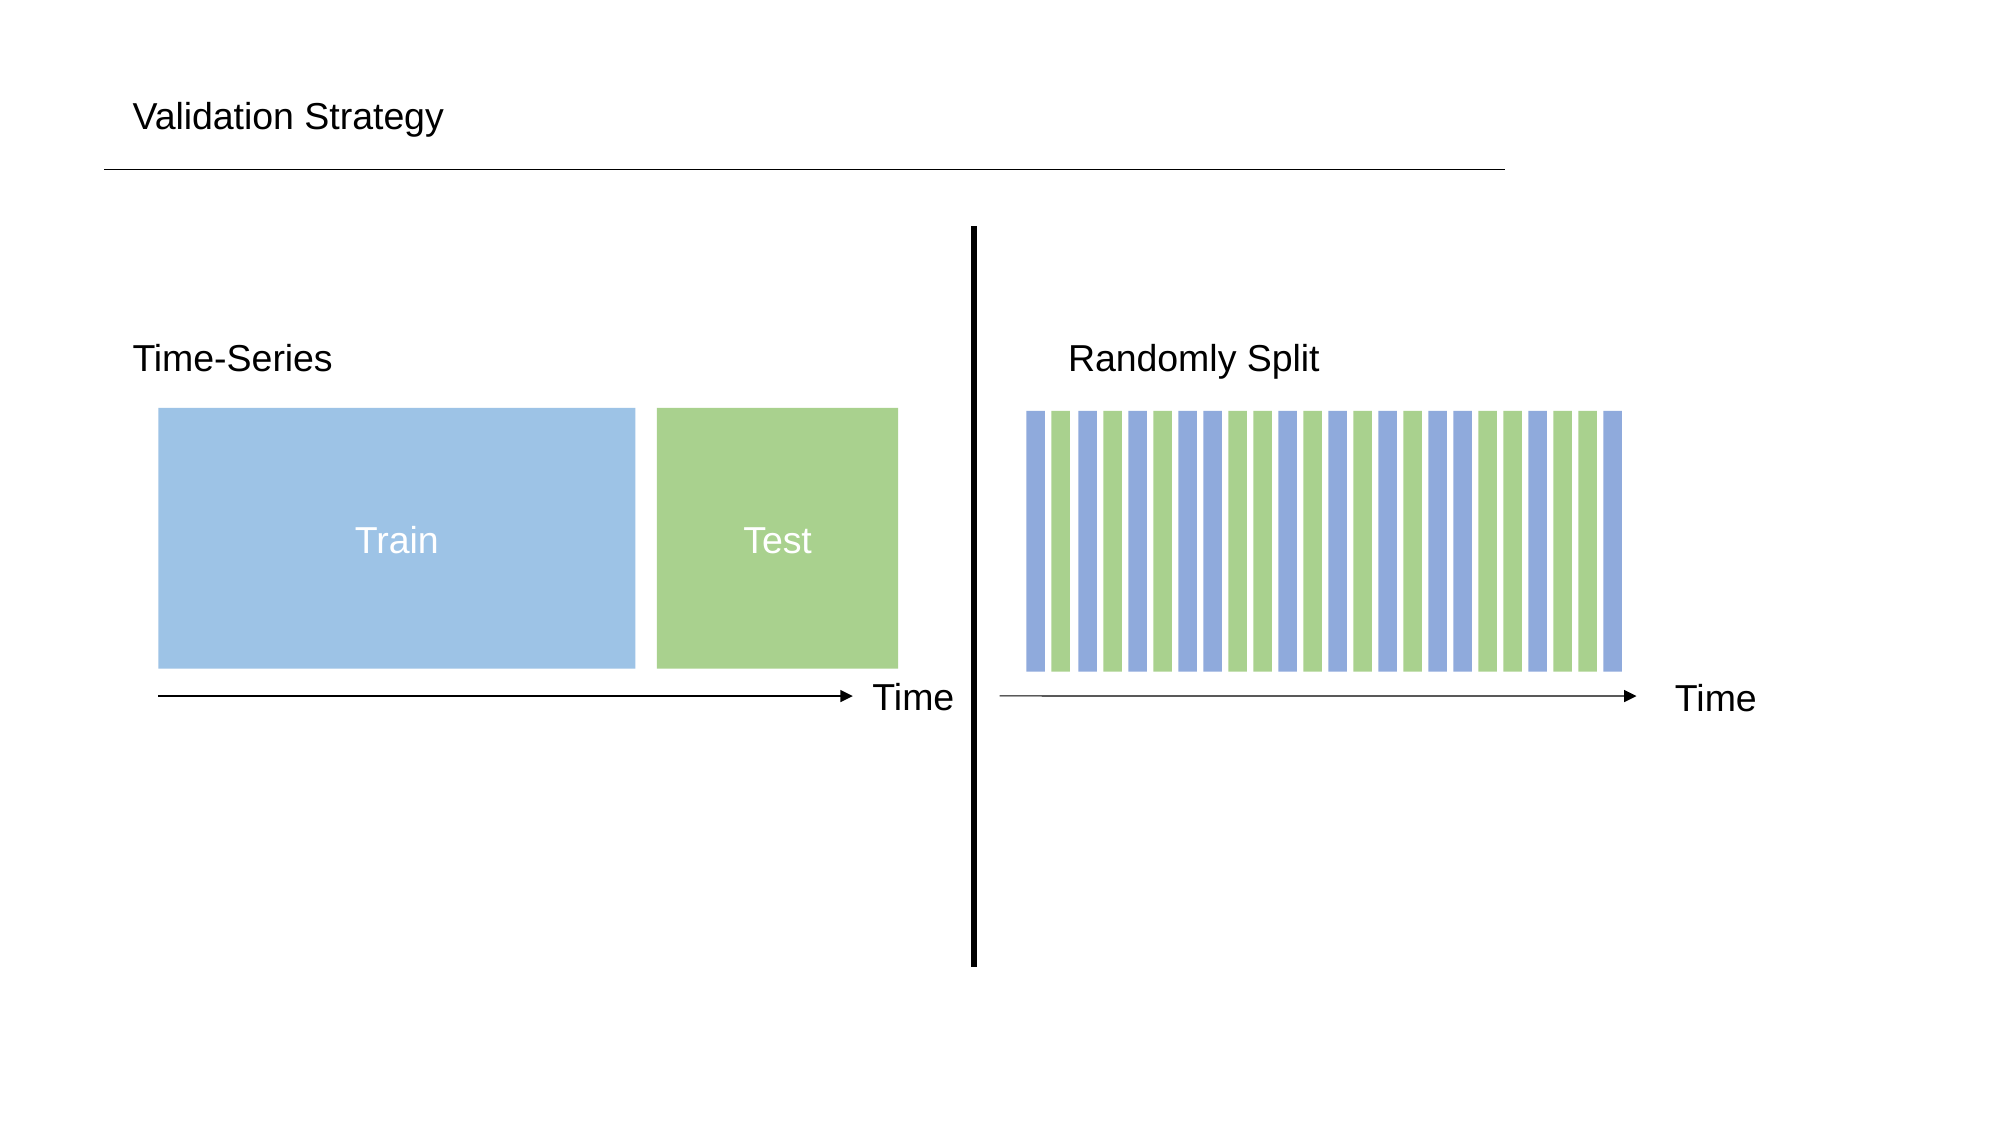

Validation Strategy
Time-Series
Randomly Split
Train
Test

Time
Time